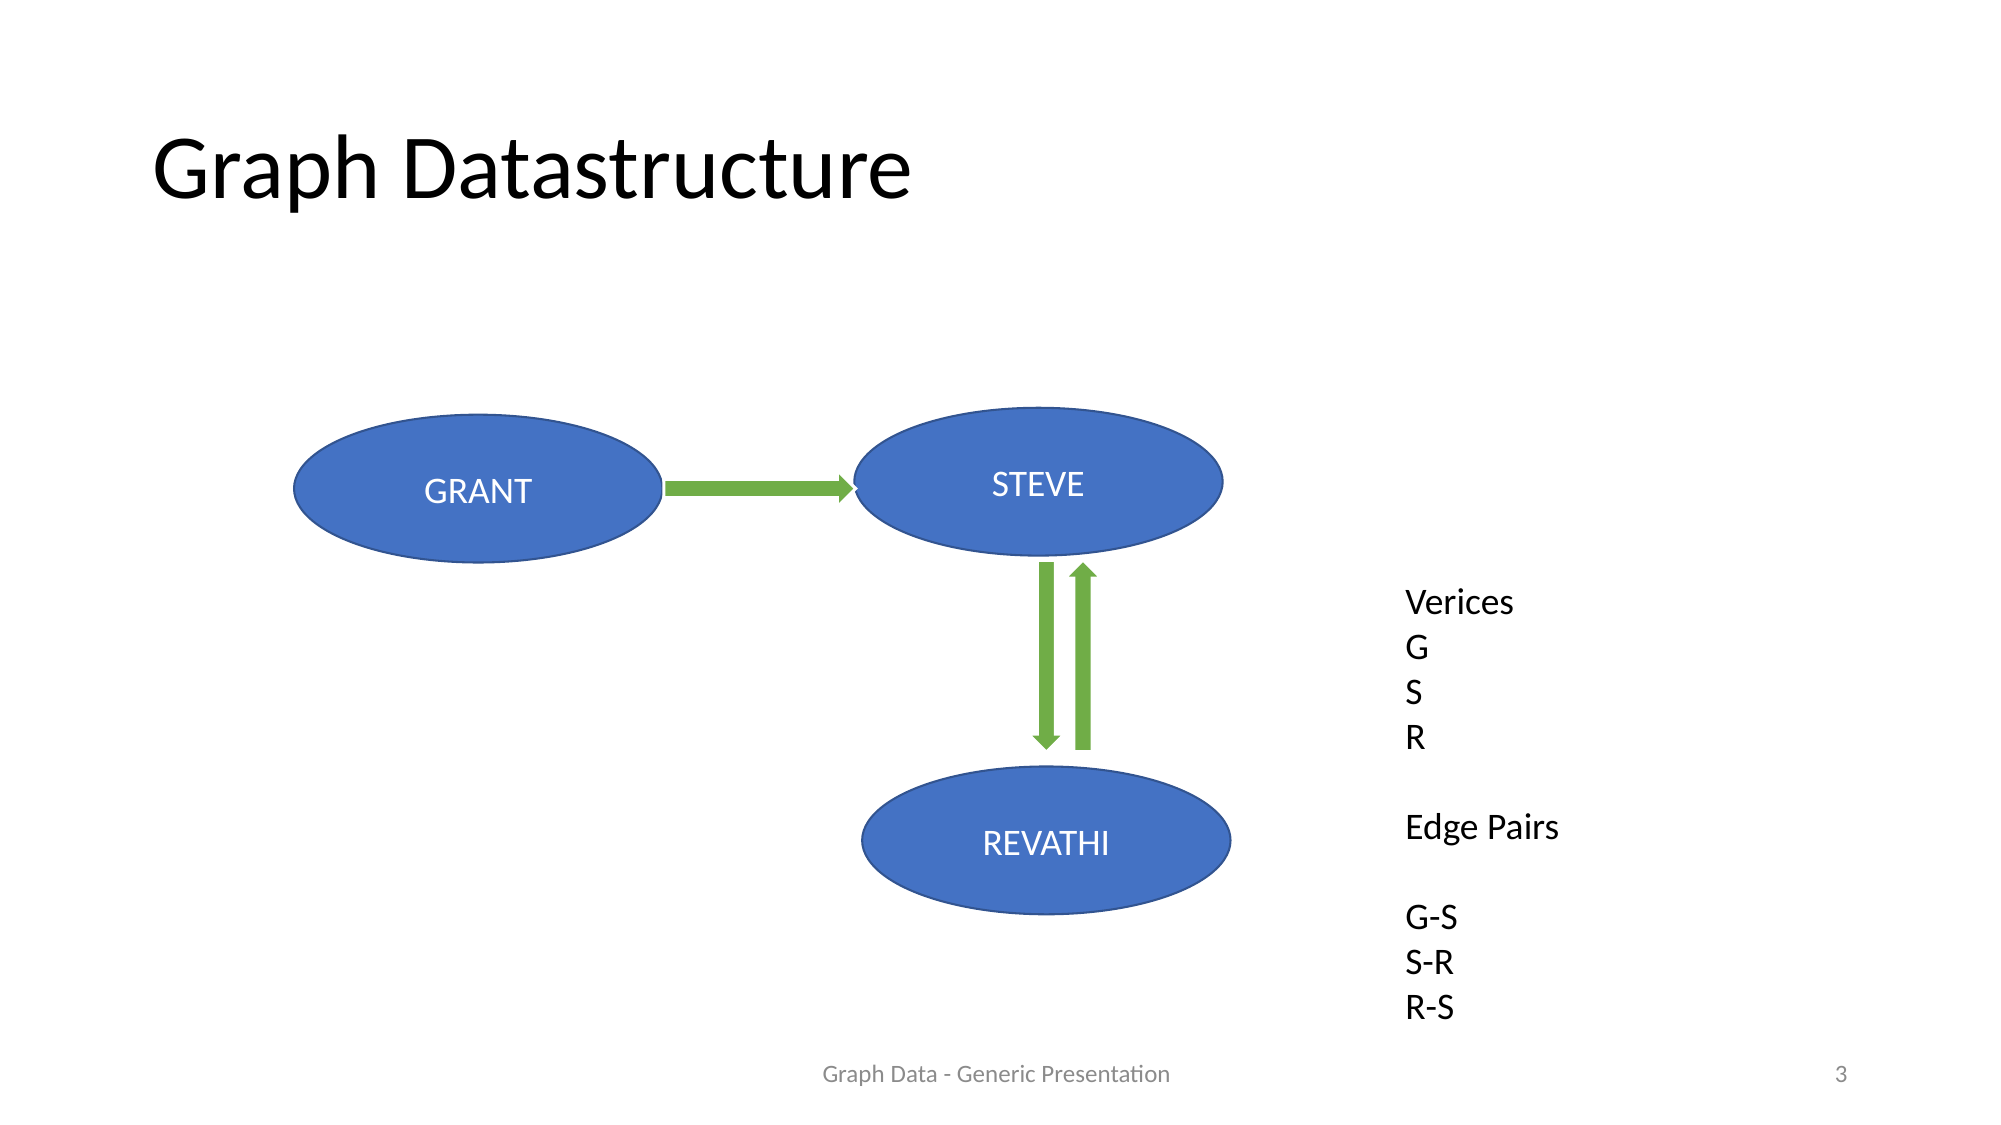

# Graph Datastructure

STEVE
GRANT

Verices
G
S
R

Edge Pairs

G-S
S-R
R-S

REVATHI
Graph Data - Generic Presentation
3